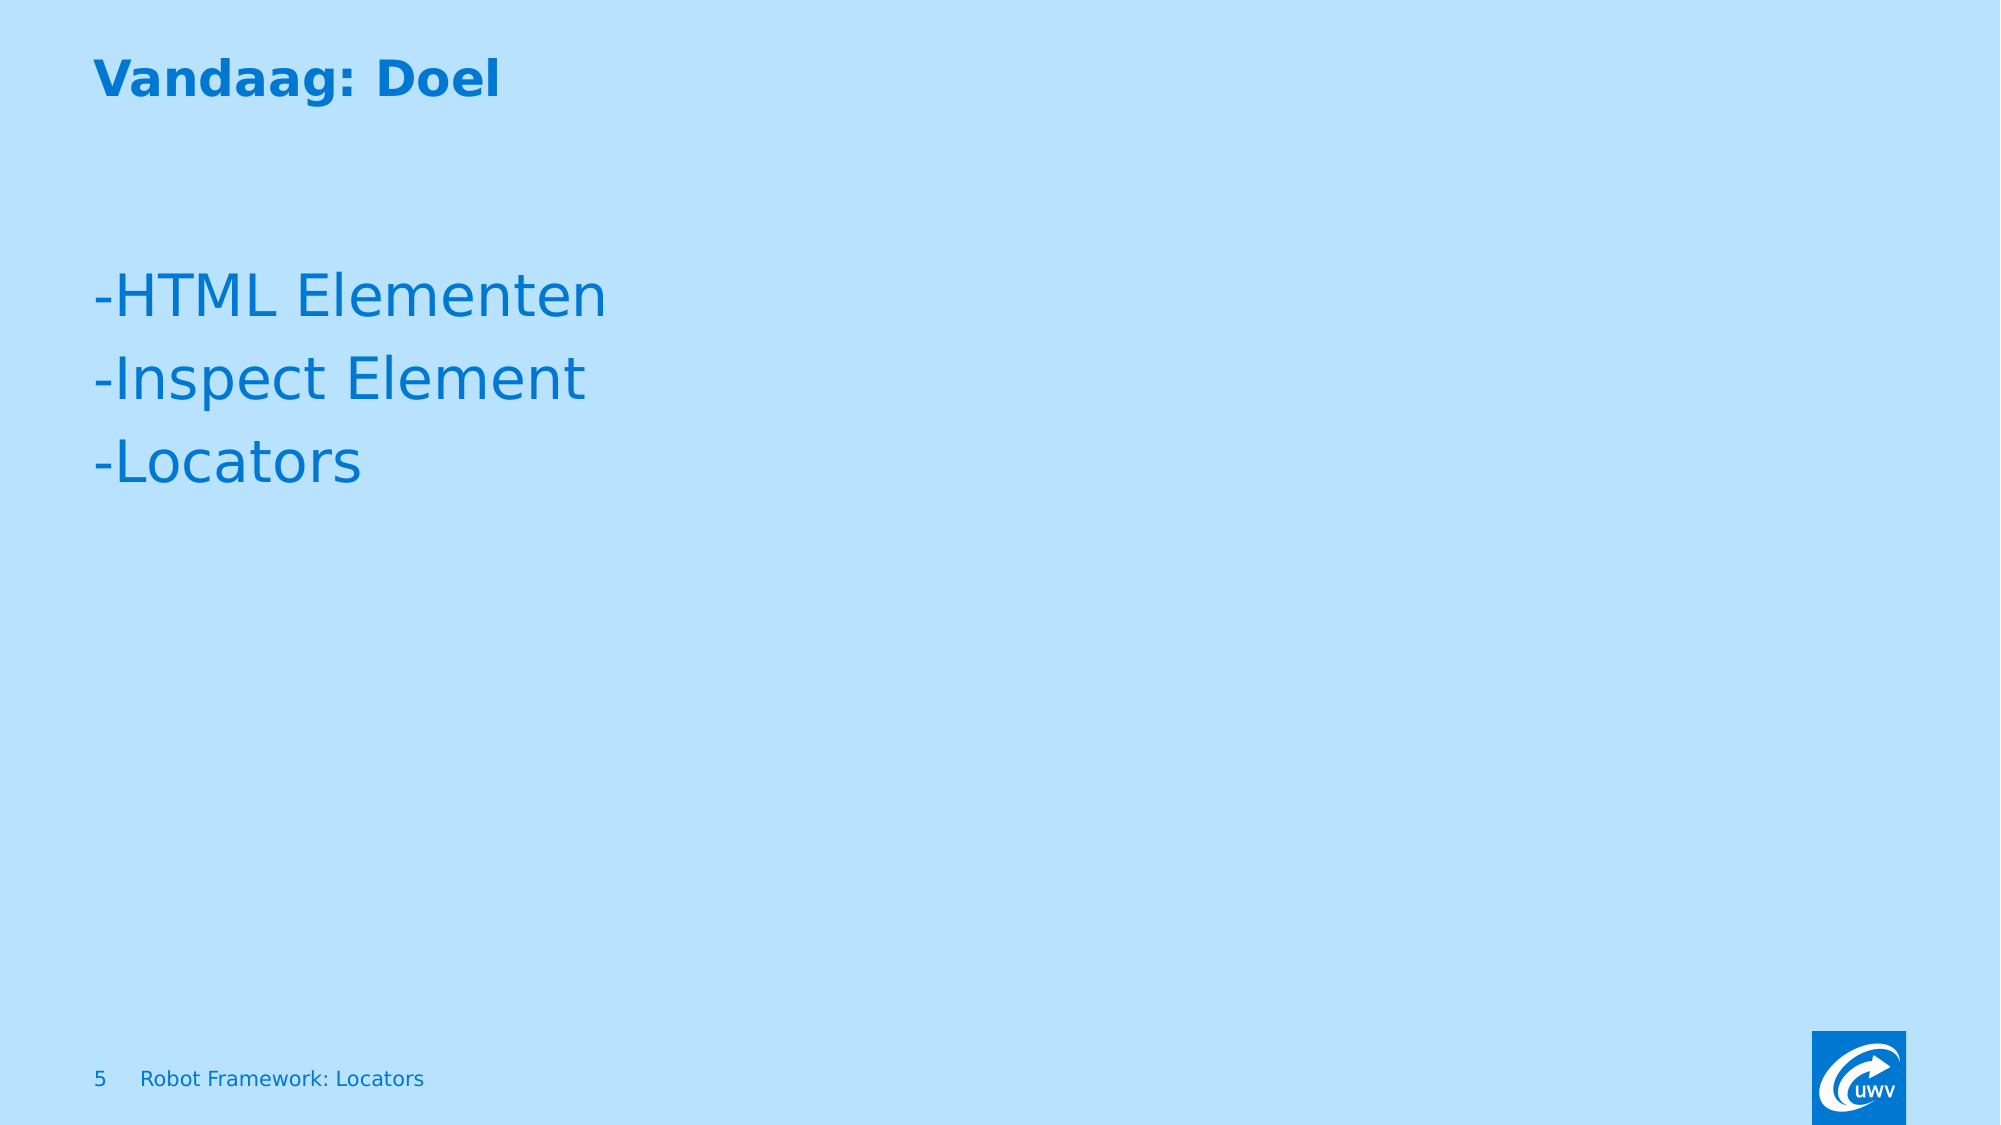

# Vandaag: Doel
-HTML Elementen
-Inspect Element
-Locators
5
Robot Framework: Locators